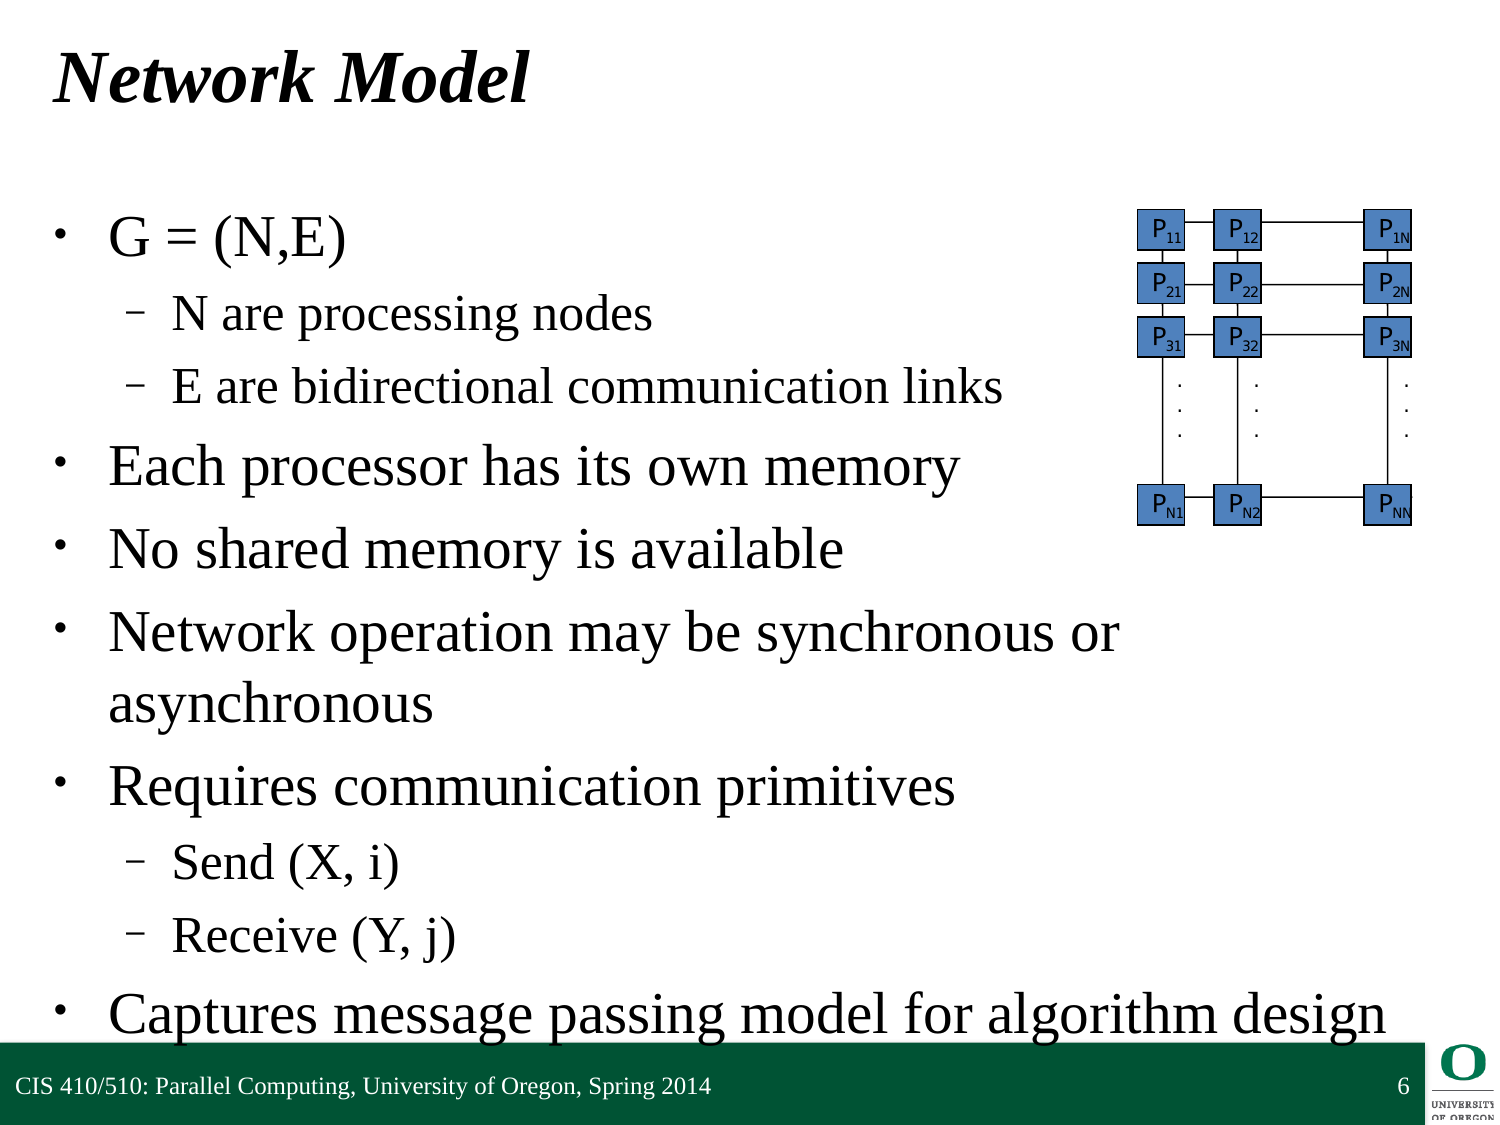

# Network Model
G = (N,E)
N are processing nodes
E are bidirectional communication links
Each processor has its own memory
No shared memory is available
Network operation may be synchronous or asynchronous
Requires communication primitives
Send (X, i)
Receive (Y, j)
Captures message passing model for algorithm design
P11
P12
P1N

P21
P22
P2N

P31
P32
P3N

.
.
.
.
.
.
.
.
.
PN1
PN2
PNN

CIS 410/510: Parallel Computing, University of Oregon, Spring 2014
6